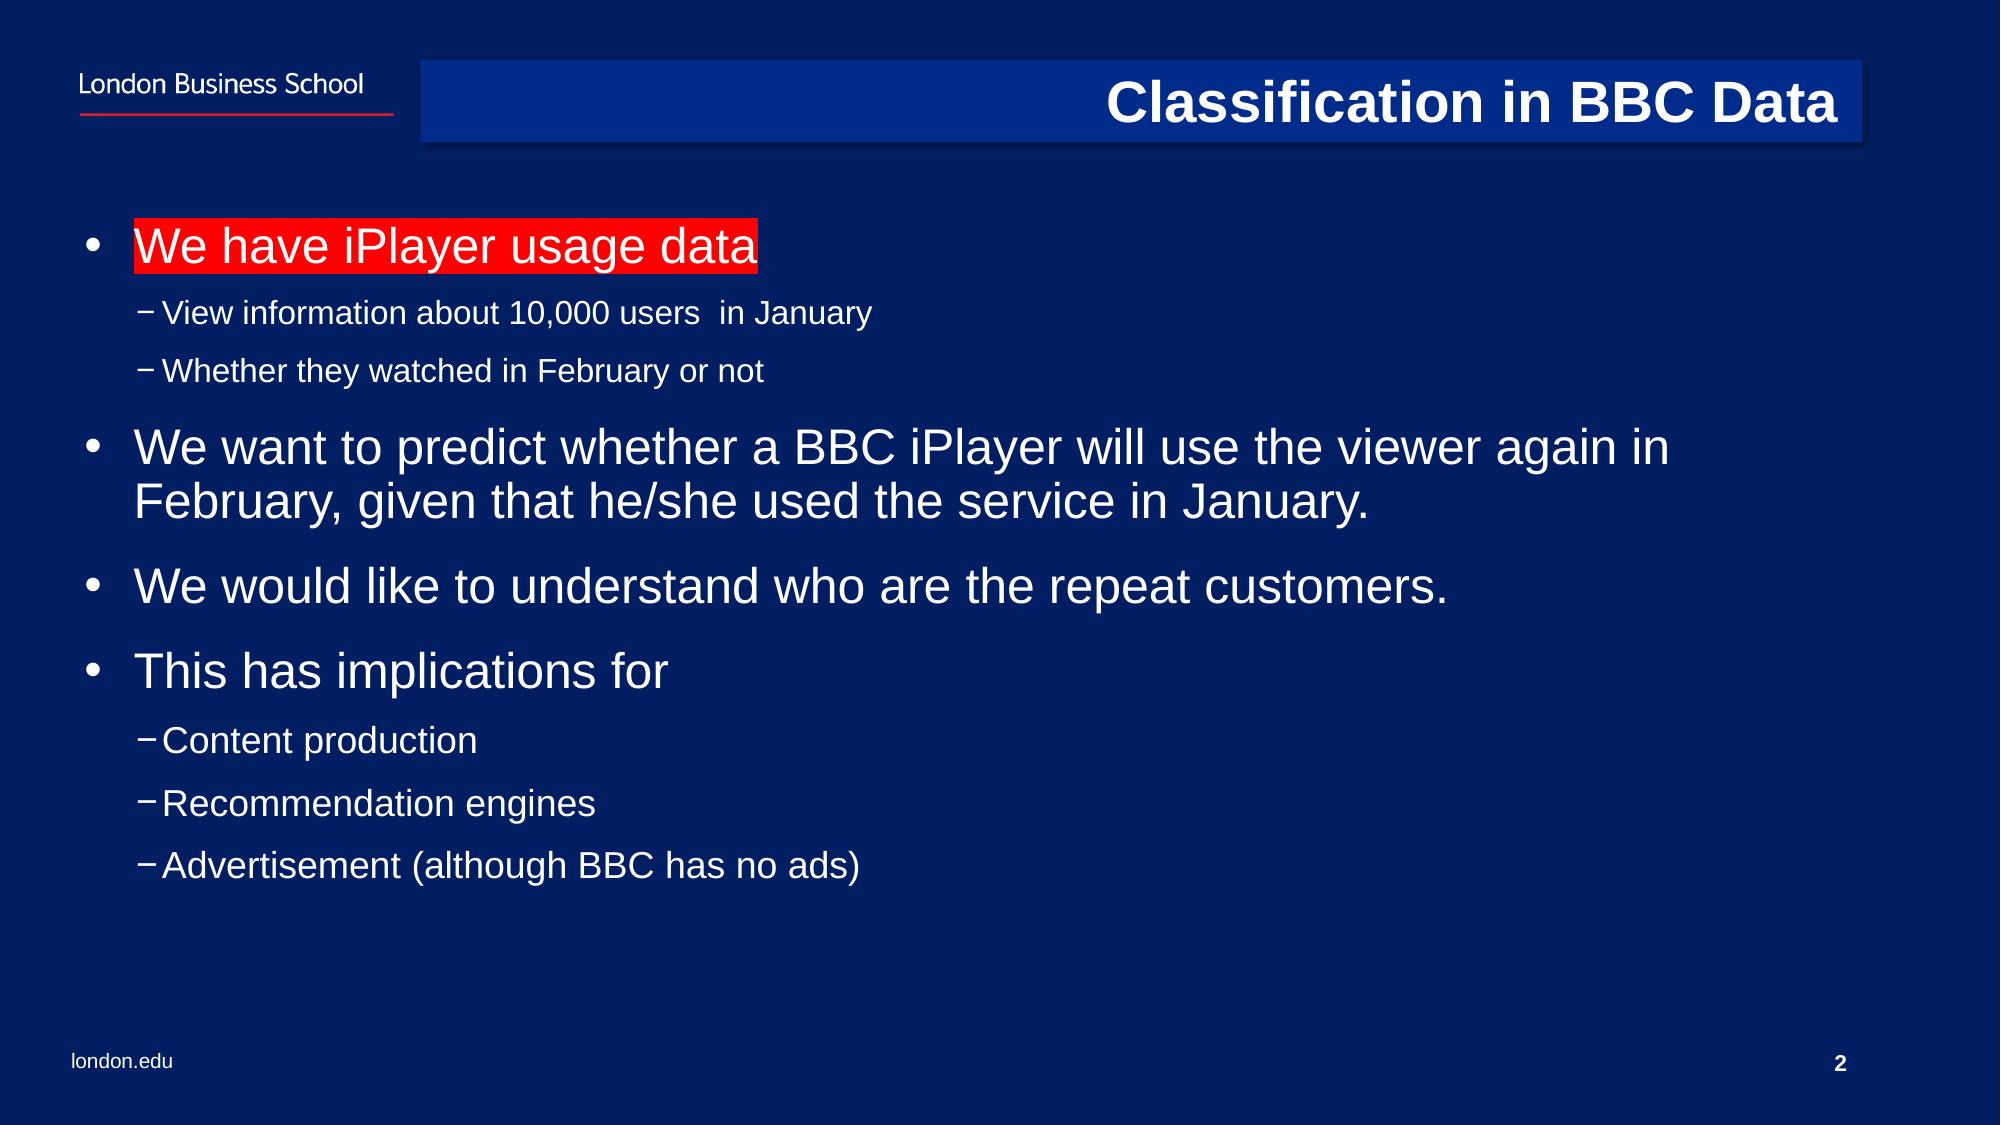

# Classification in BBC Data
We have iPlayer usage data
View information about 10,000 users  in January
Whether they watched in February or not
We want to predict whether a BBC iPlayer will use the viewer again in February, given that he/she used the service in January.
We would like to understand who are the repeat customers.
This has implications for
Content production
Recommendation engines
Advertisement (although BBC has no ads)